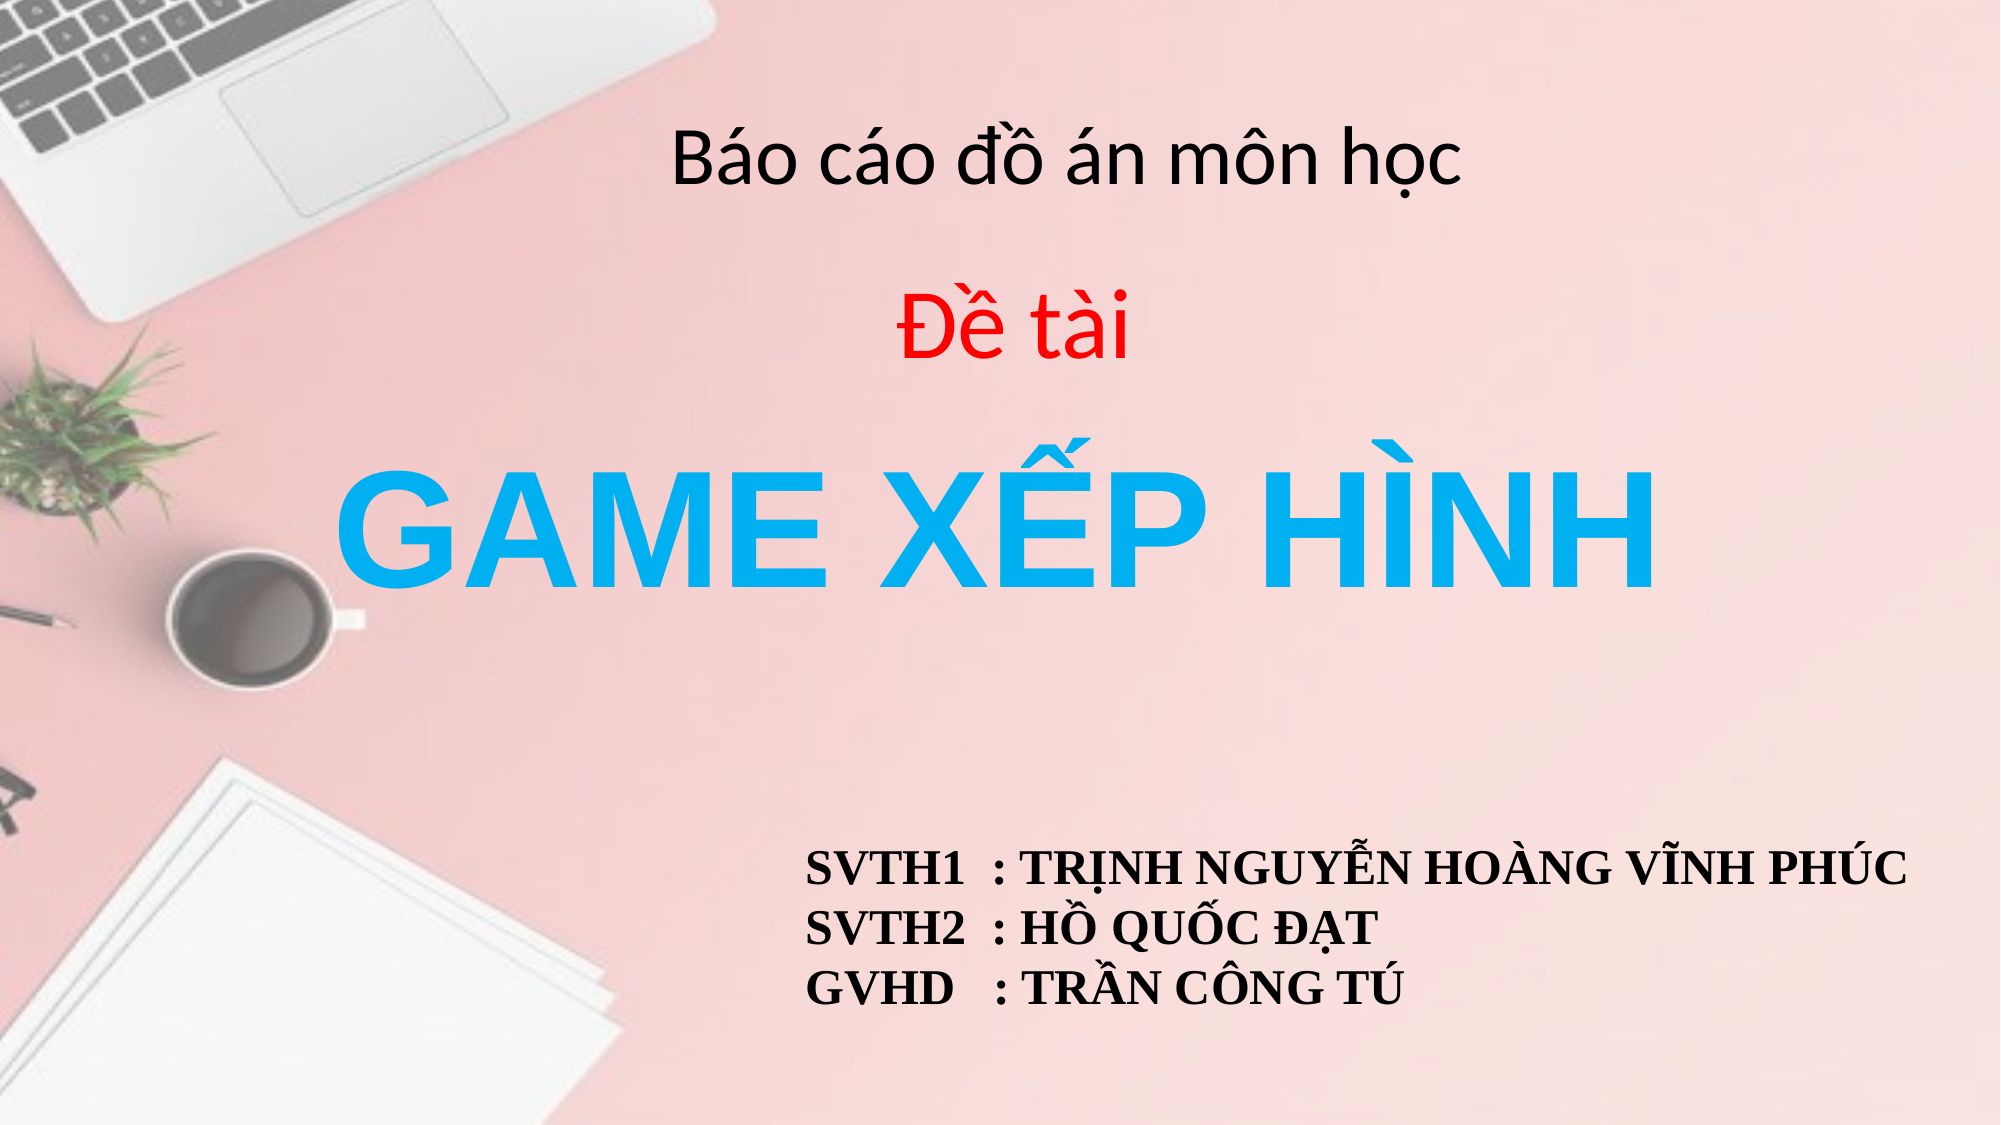

Báo cáo đồ án môn học
Đề tài
GAME XẾP HÌNH
SVTH1  : TRỊNH NGUYỄN HOÀNG VĨNH PHÚC
SVTH2  : HỒ QUỐC ĐẠT
GVHD   : TRẦN CÔNG TÚ